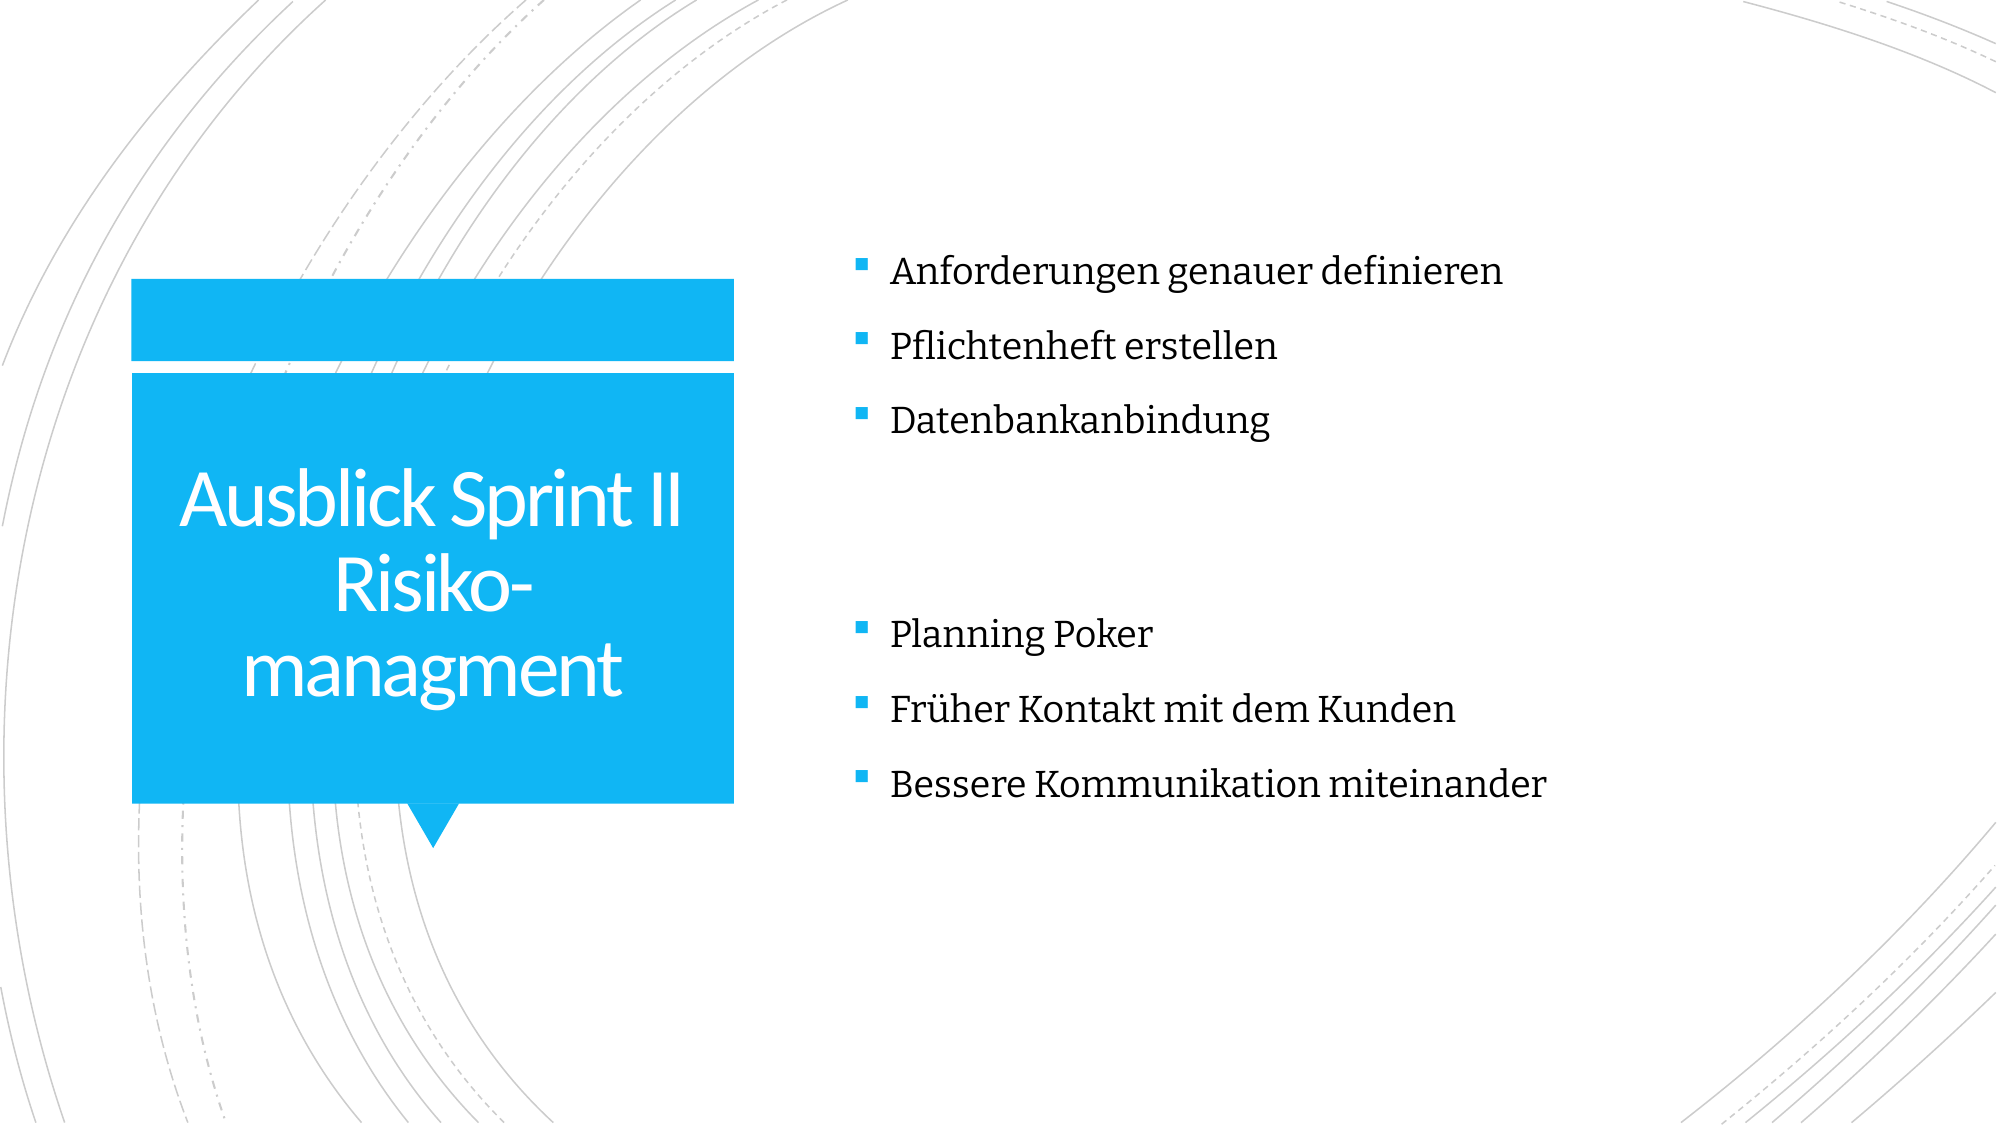

Anforderungen genauer definieren
Pflichtenheft erstellen
Datenbankanbindung

# Ausblick Sprint II Risiko-managment
Planning Poker
Früher Kontakt mit dem Kunden
Bessere Kommunikation miteinander